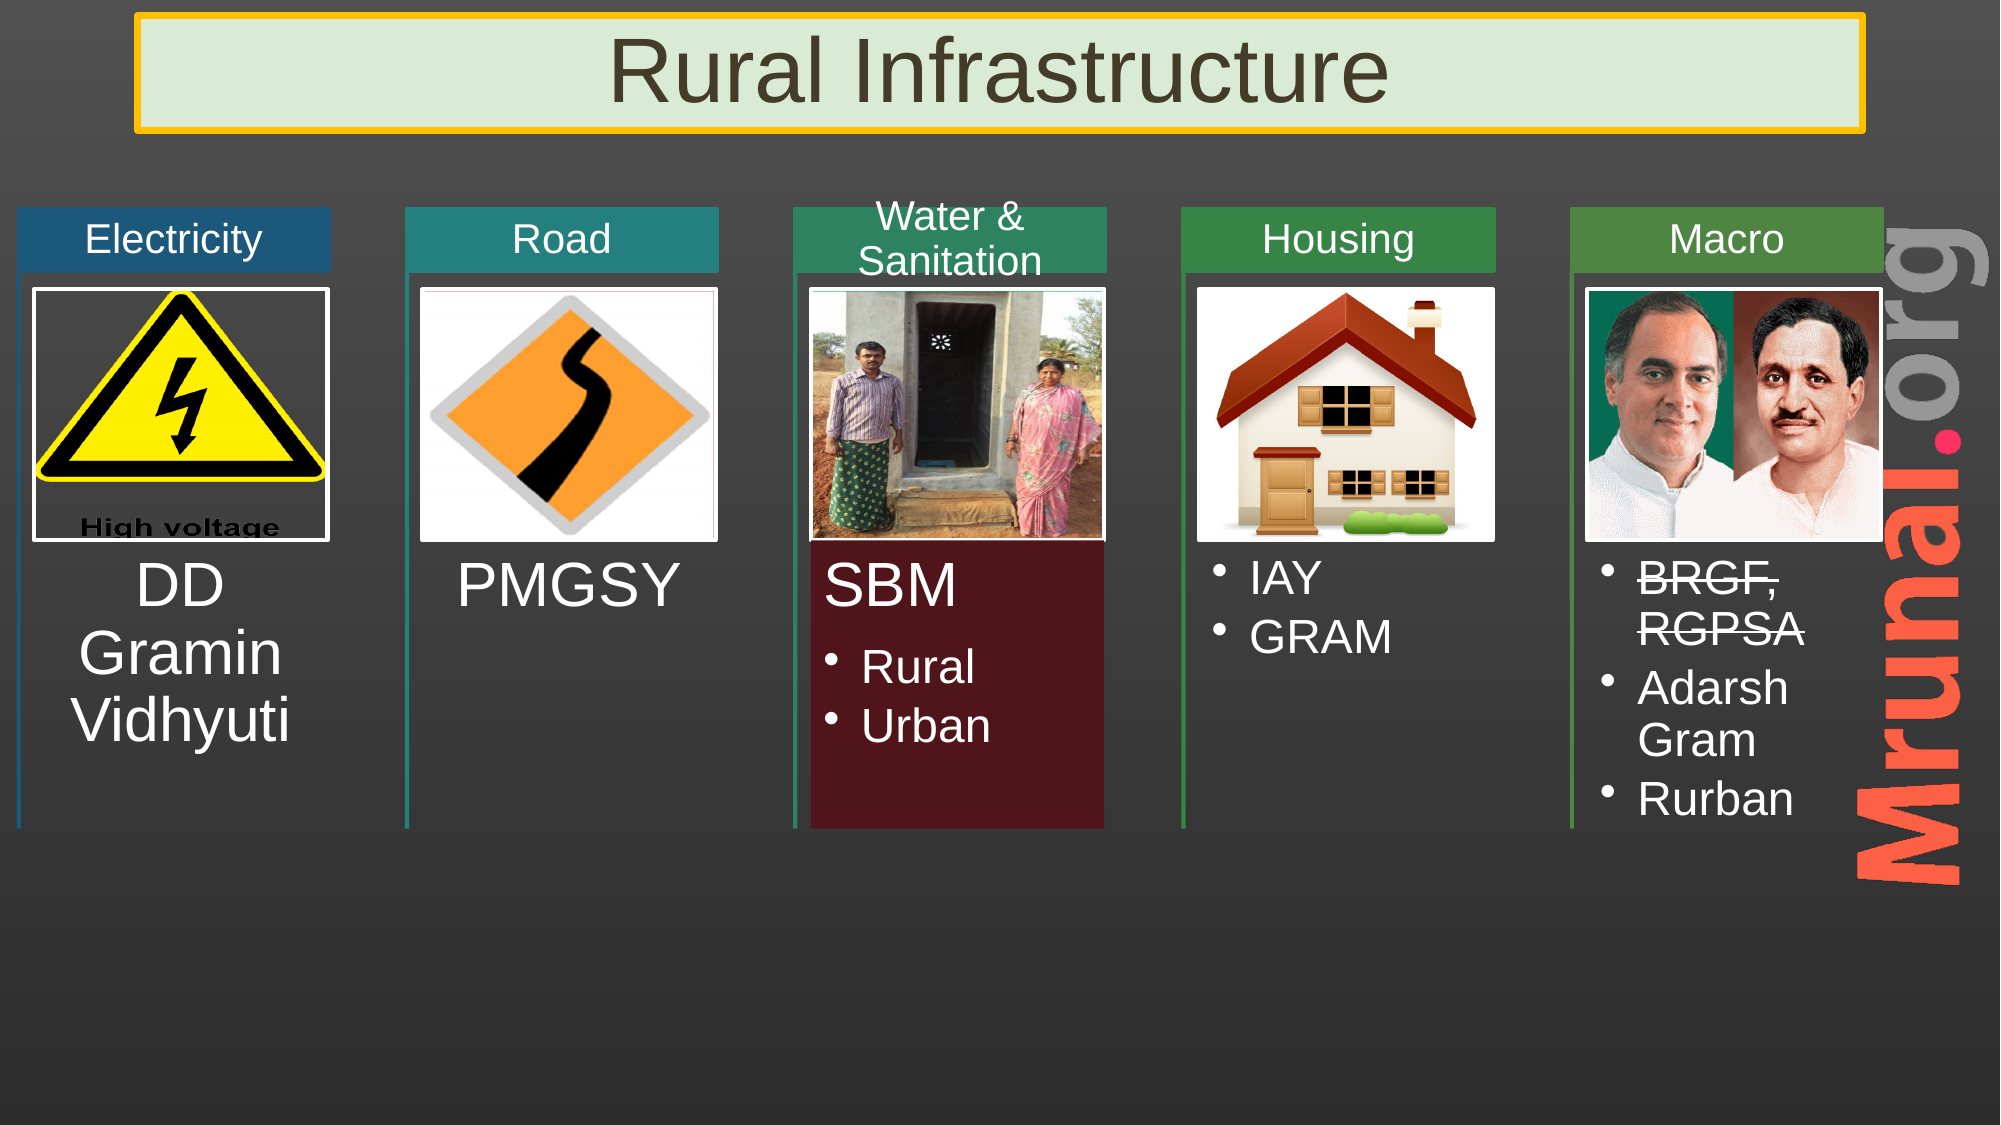

# Rural Infrastructure
DD Gramin Vidhyuti
Electricity
PMGSY
Road
SBM
Rural
Urban
Water & Sanitation
IAY
GRAM
Housing
BRGF, RGPSA
Adarsh Gram
Rurban
Macro